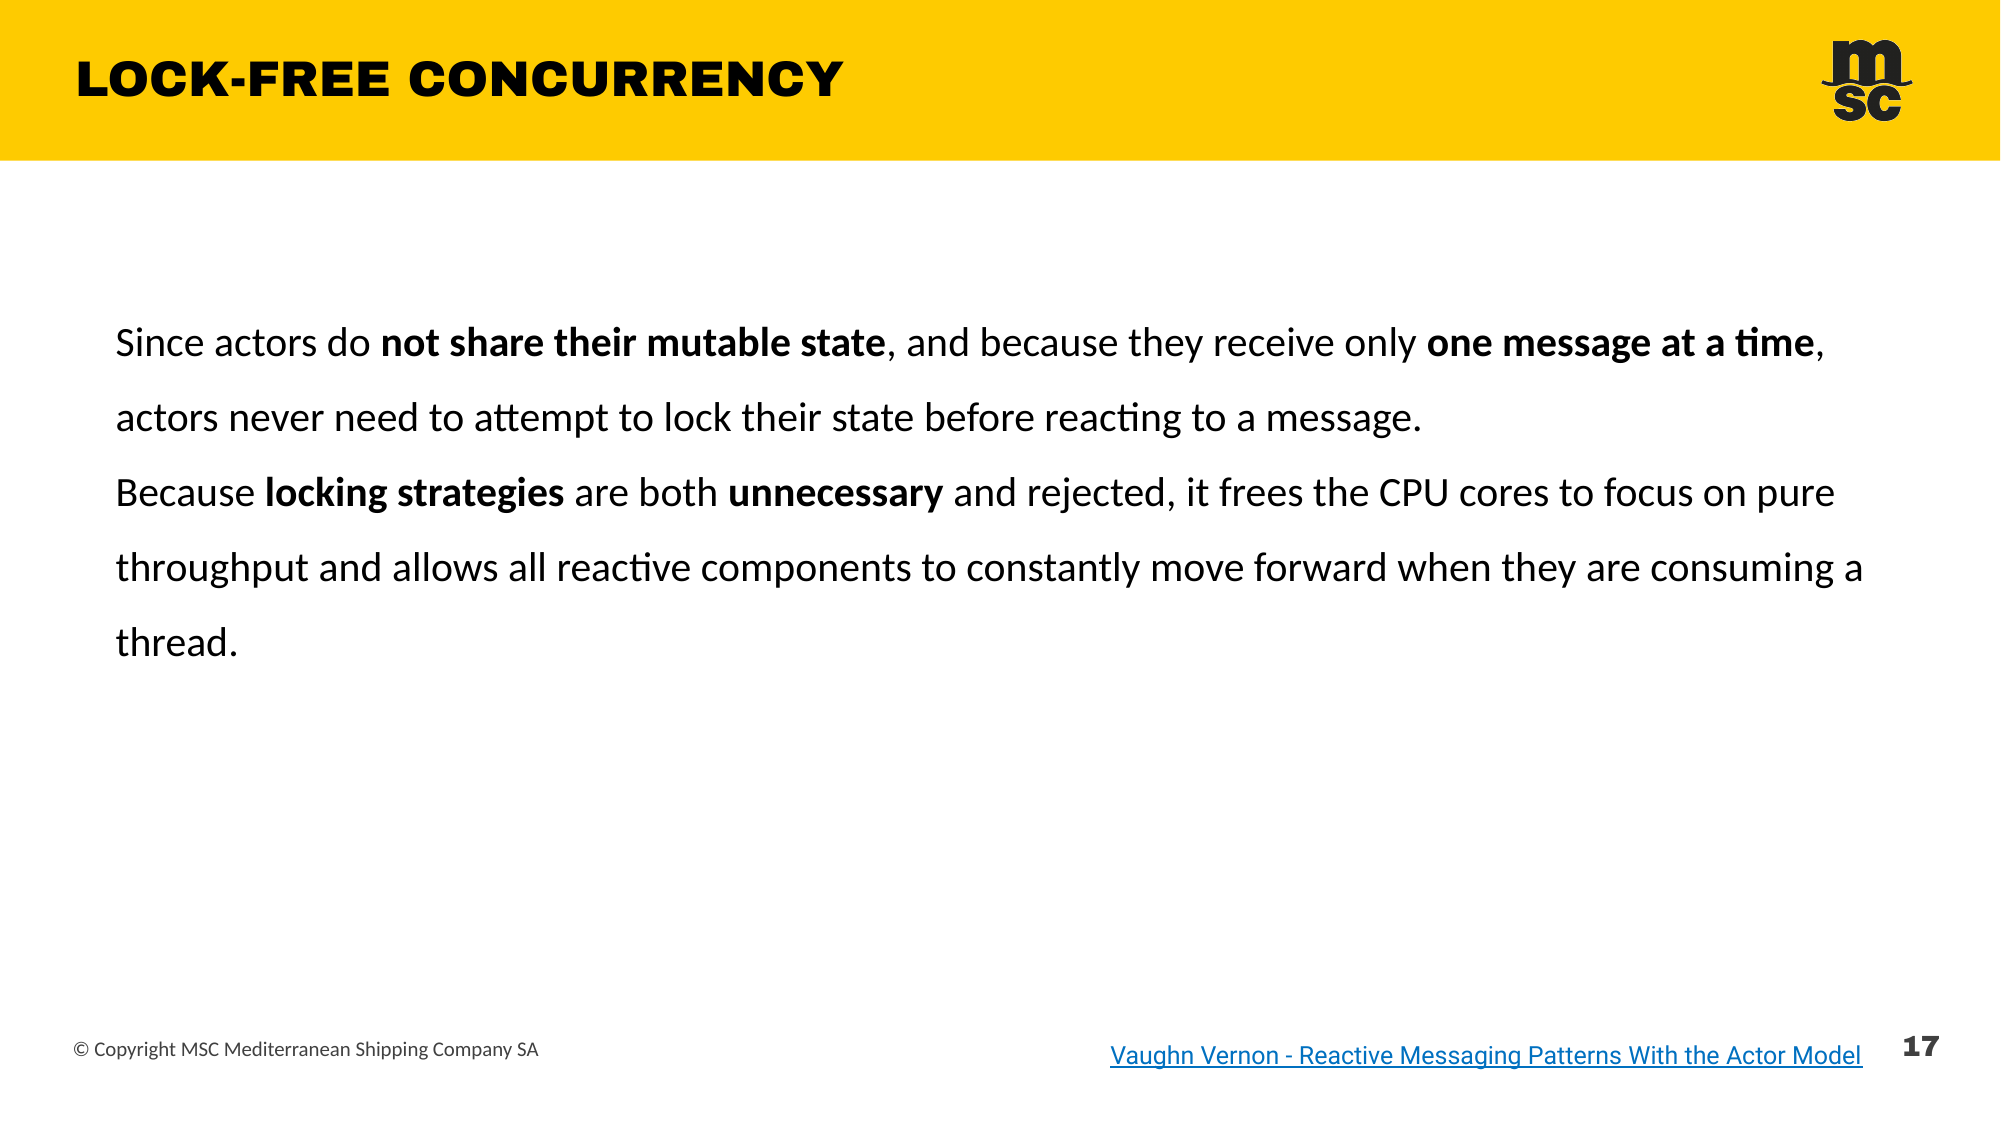

# Lock-free concurrency
Since actors do not share their mutable state, and because they receive only one message at a time, actors never need to attempt to lock their state before reacting to a message.
Because locking strategies are both unnecessary and rejected, it frees the CPU cores to focus on pure throughput and allows all reactive components to constantly move forward when they are consuming a thread.
17
© Copyright MSC Mediterranean Shipping Company SA
Vaughn Vernon - Reactive Messaging Patterns With the Actor Model